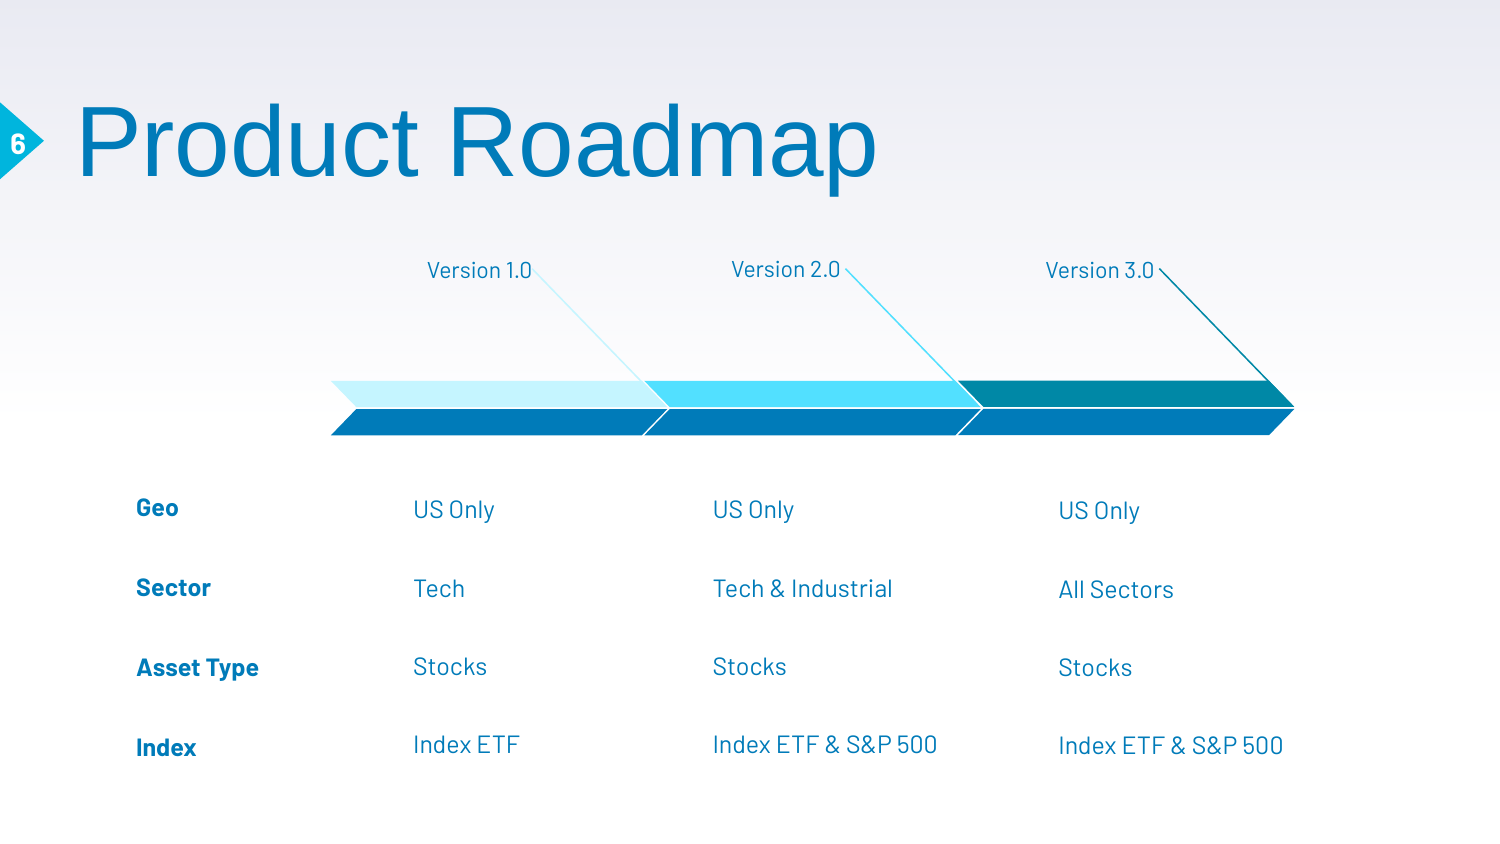

# Product Roadmap
6
Version 2.0
Version 3.0
Version 1.0

Geo
US Only
US Only
US Only
Sector
Tech
Tech & Industrial
All Sectors
Asset Type
Stocks
Stocks
Stocks
Index
Index ETF & S&P 500
Index ETF
Index ETF & S&P 500
23